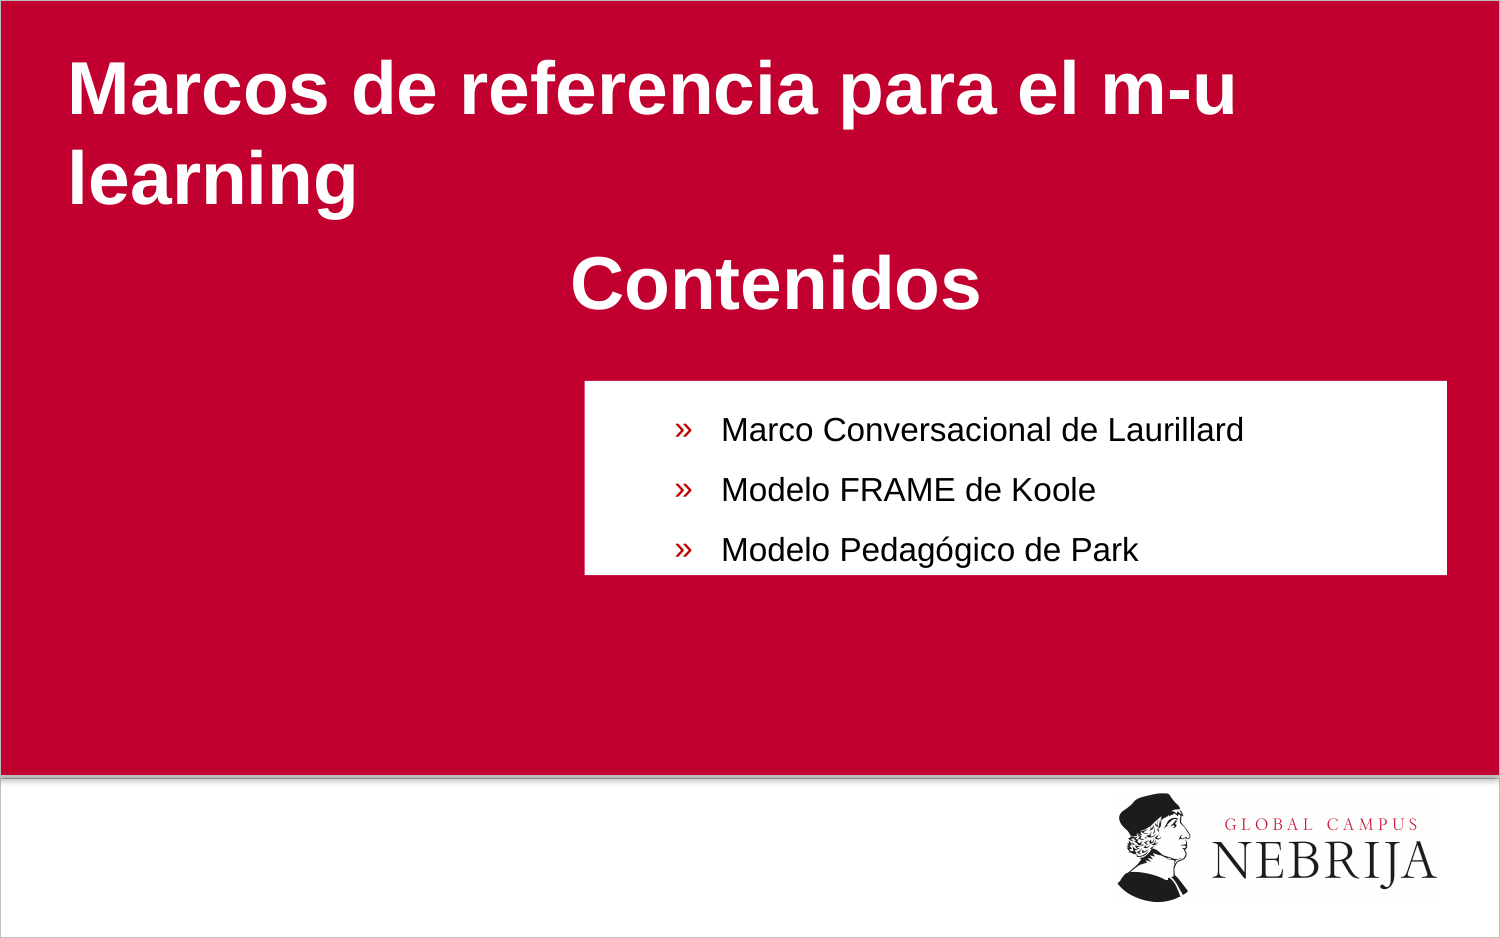

Marcos de referencia para el m-u learning
Contenidos

Marco Conversacional de Laurillard
Modelo FRAME de Koole
Modelo Pedagógico de Park